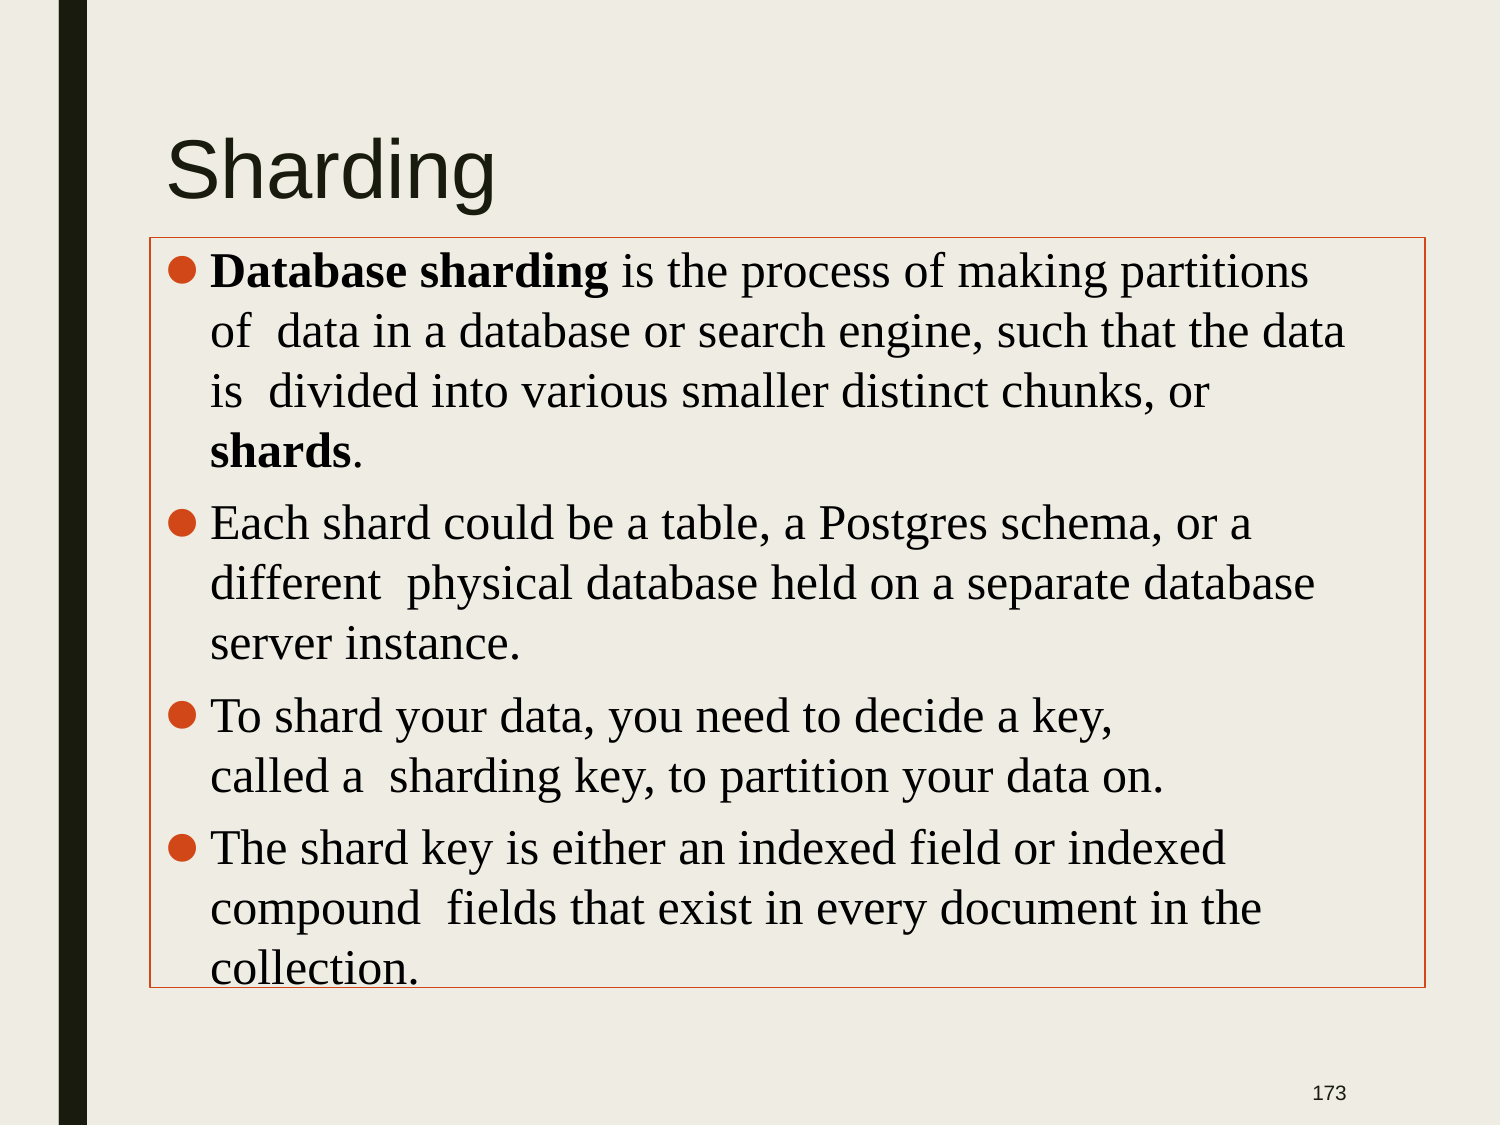

# Sharding
Database sharding is the process of making partitions of  data in a database or search engine, such that the data is  divided into various smaller distinct chunks, or shards.
Each shard could be a table, a Postgres schema, or a different  physical database held on a separate database server instance.
To shard your data, you need to decide a key, called a  sharding key, to partition your data on.
The shard key is either an indexed field or indexed compound  fields that exist in every document in the collection.

173